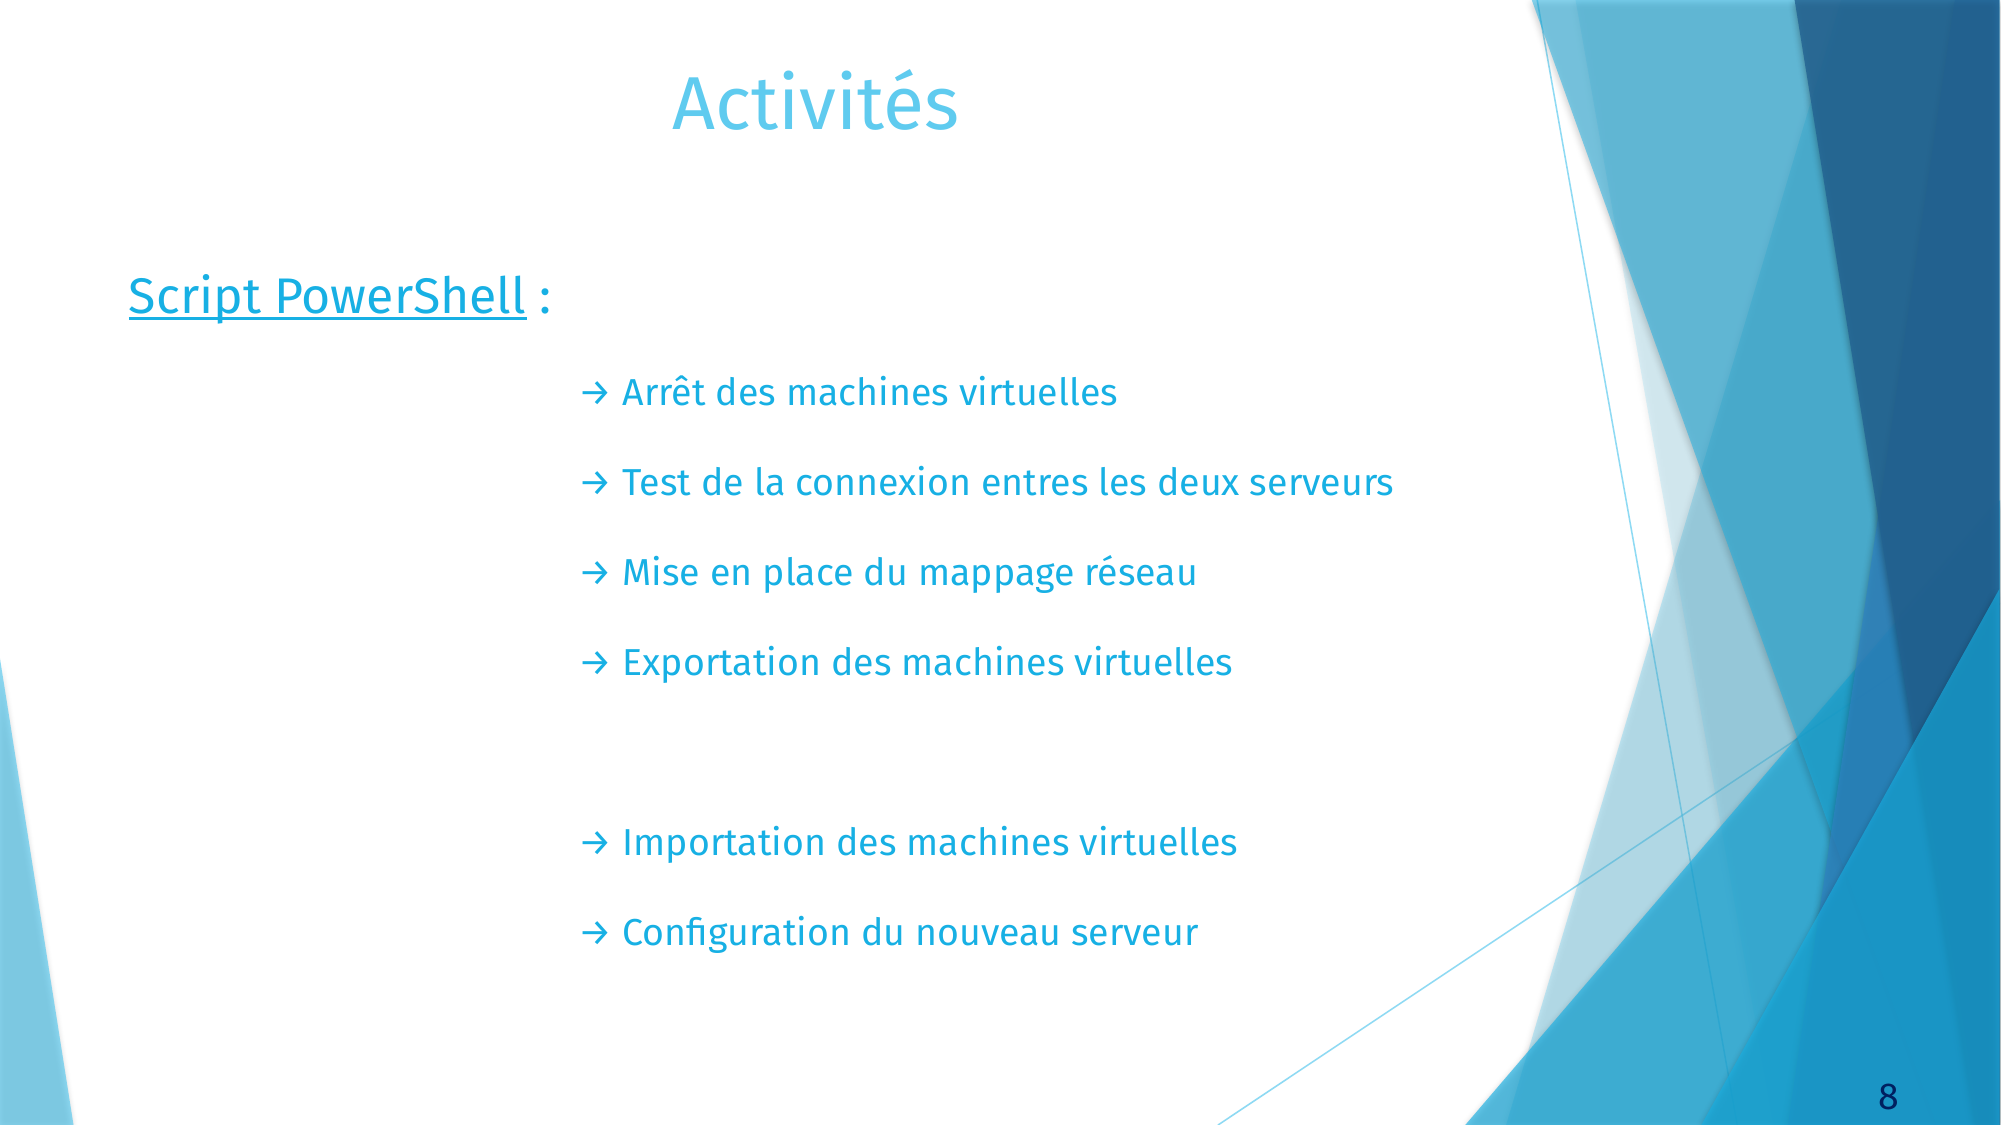

# Activités
Script PowerShell :

			→ Arrêt des machines virtuelles

			→ Test de la connexion entres les deux serveurs

			→ Mise en place du mappage réseau

			→ Exportation des machines virtuelles

			→ Importation des machines virtuelles

			→ Configuration du nouveau serveur
8